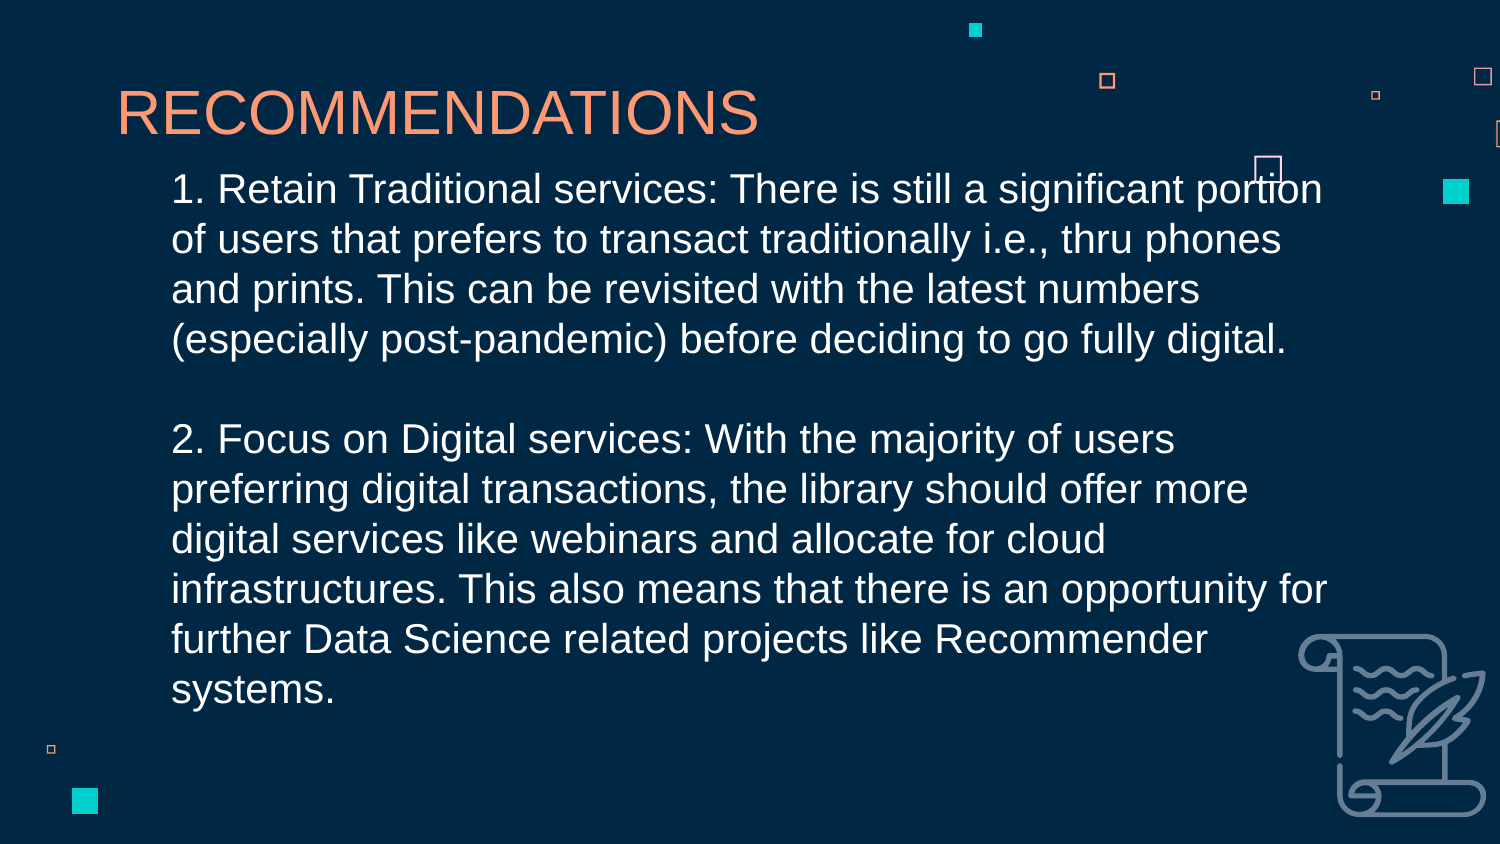

1. Retain Traditional services: There is still a significant portion of users that prefers to transact traditionally i.e., thru phones and prints. This can be revisited with the latest numbers (especially post-pandemic) before deciding to go fully digital.

2. Focus on Digital services: With the majority of users preferring digital transactions, the library should offer more digital services like webinars and allocate for cloud infrastructures. This also means that there is an opportunity for further Data Science related projects like Recommender systems.
RECOMMENDATIONS